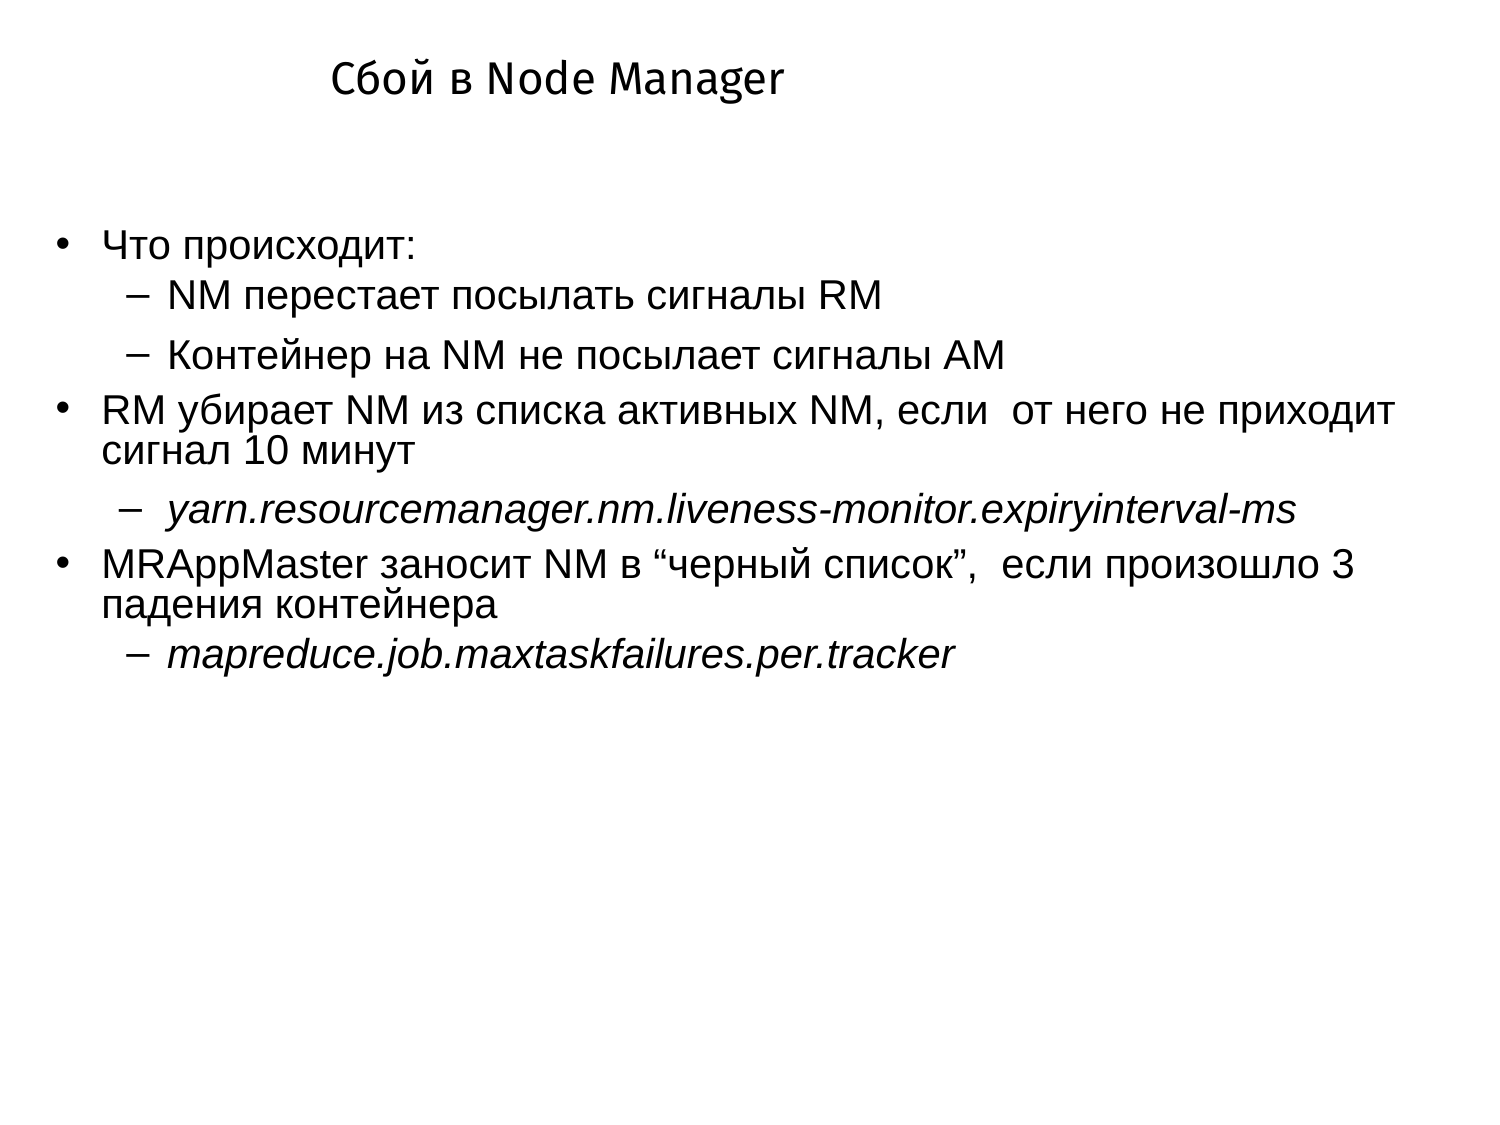

# Сбой в Node Manager
Что происходит:
NM перестает посылать сигналы RM
Контейнер на NM не посылает сигналы AM
RM убирает NM из списка активных NM, если  от него не приходит сигнал 10 минут
yarn.resourcemanager.nm.liveness-monitor.expiryinterval-ms
MRAppMaster заносит NM в “черный список”,  если произошло 3 падения контейнера
mapreduce.job.maxtaskfailures.per.tracker